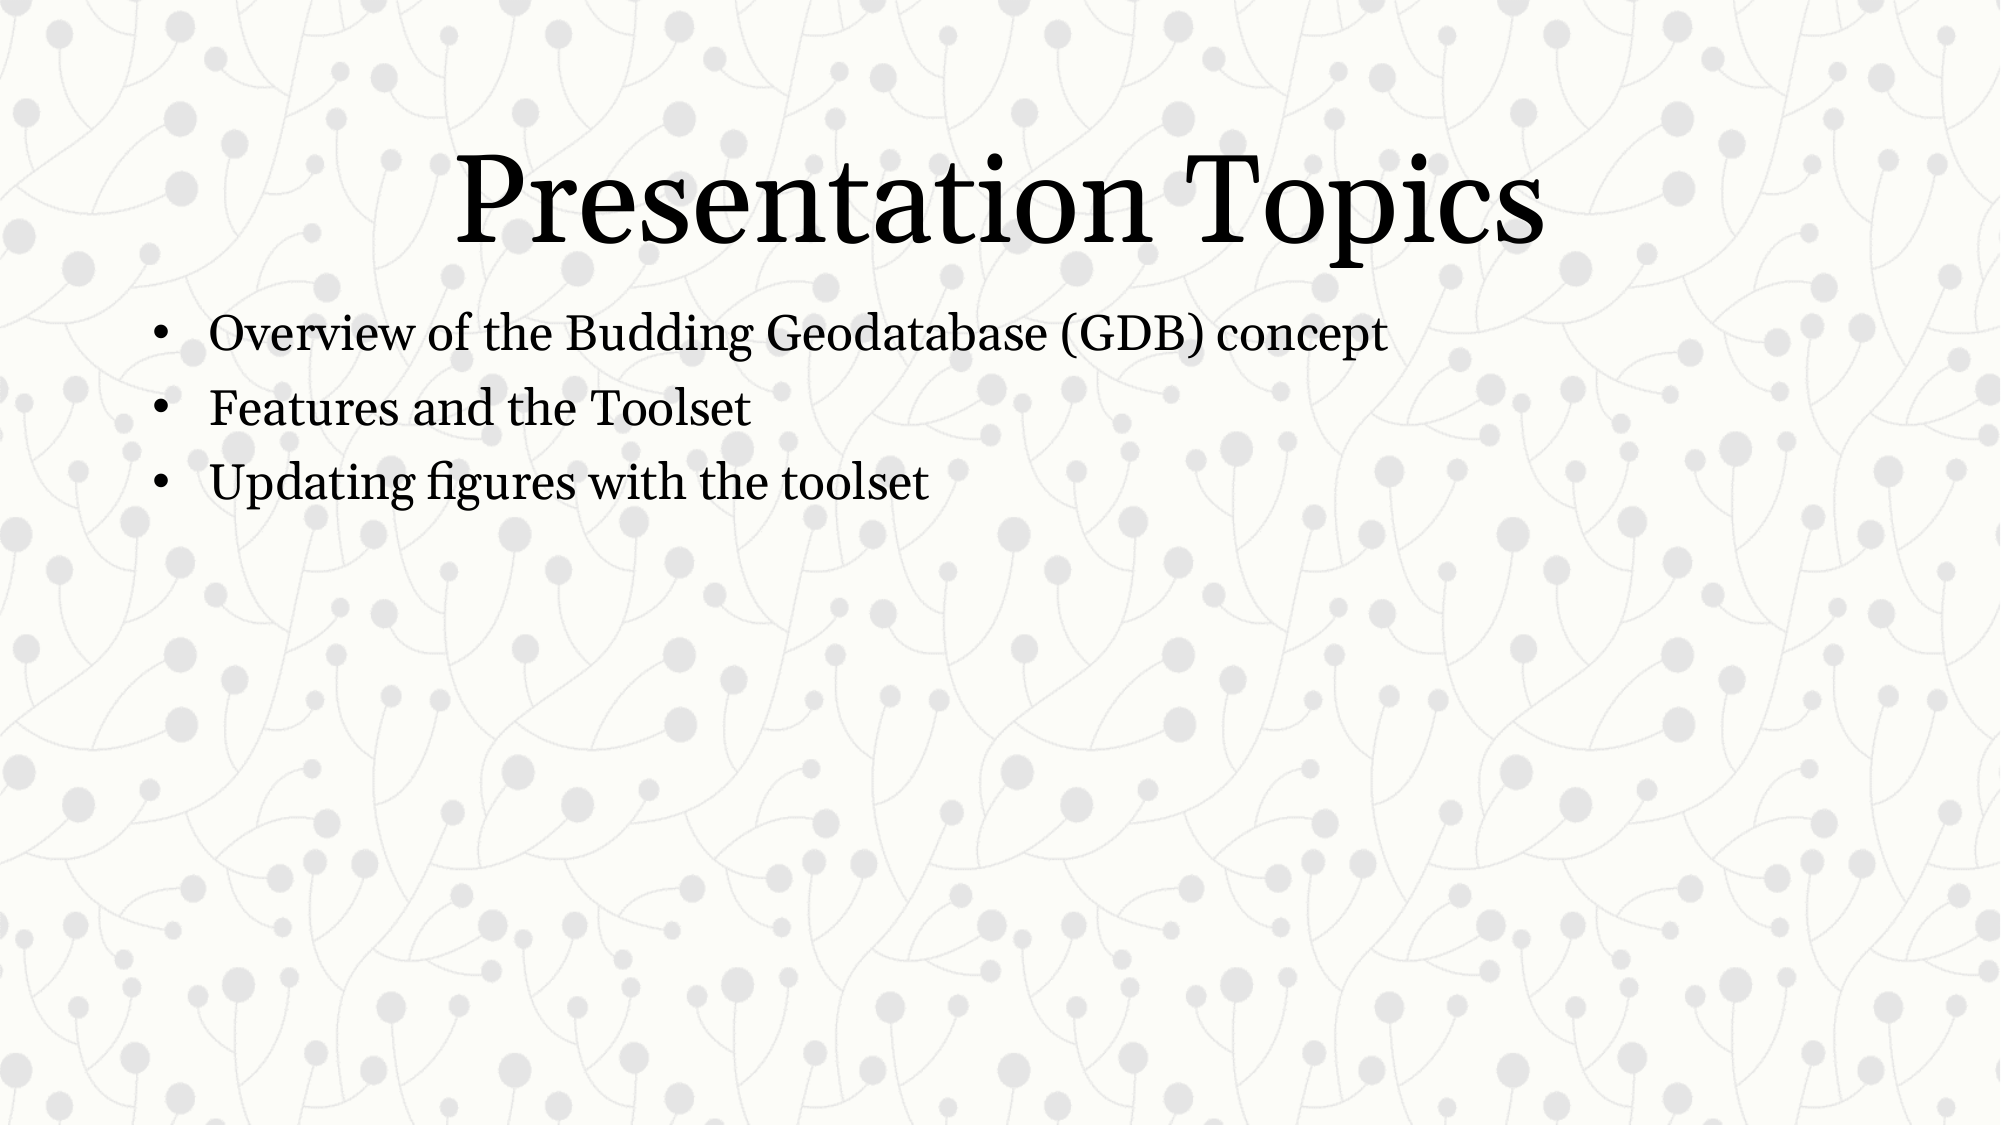

Presentation Topics
Overview of the Budding Geodatabase (GDB) concept
Features and the Toolset
Updating figures with the toolset